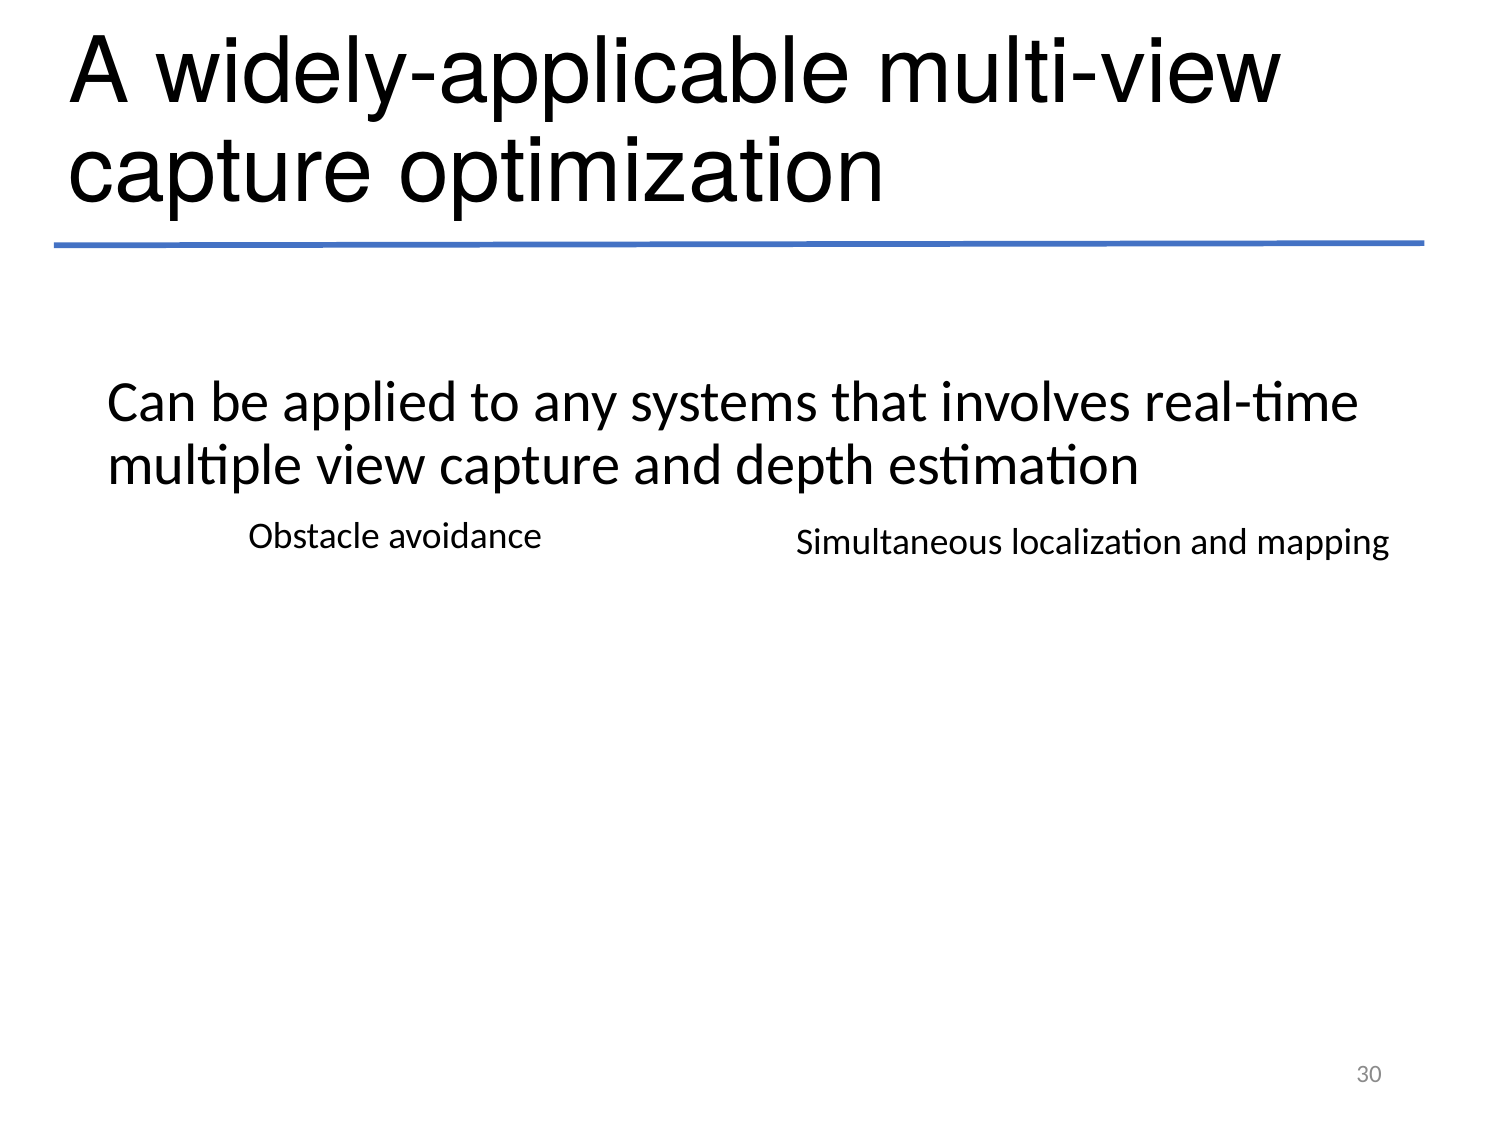

# A widely-applicable multi-view capture optimization

Can be applied to any systems that involves real-time multiple view capture and depth estimation

Obstacle avoidance
Simultaneous localization and mapping
30